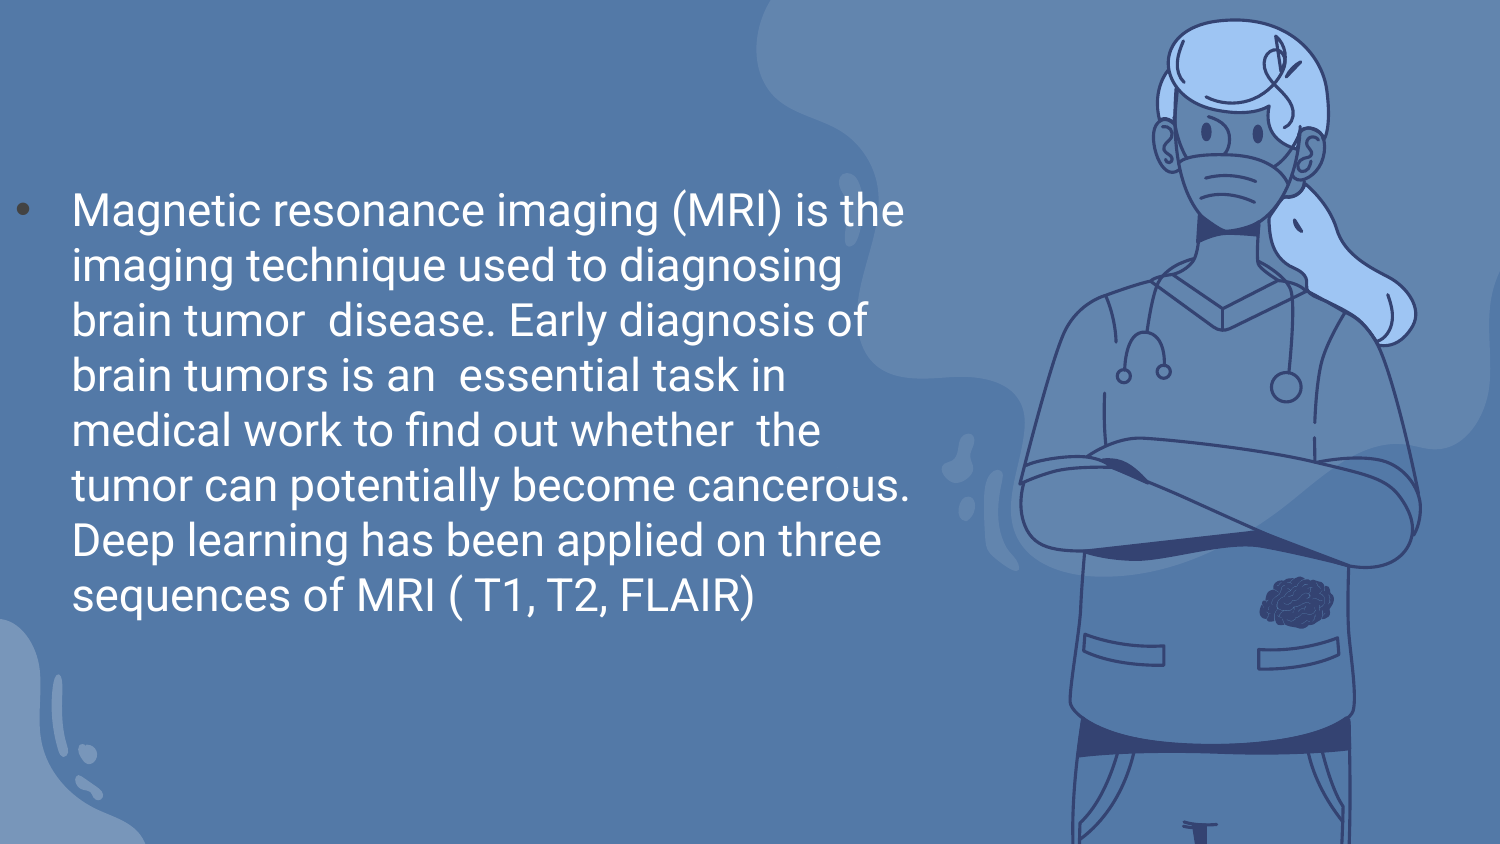

Magnetic resonance imaging (MRI) is the  imaging technique used to diagnosing brain tumor  disease. Early diagnosis of brain tumors is an  essential task in medical work to find out whether  the tumor can potentially become cancerous. Deep learning has been applied on three sequences of MRI ( T1, T2, FLAIR)